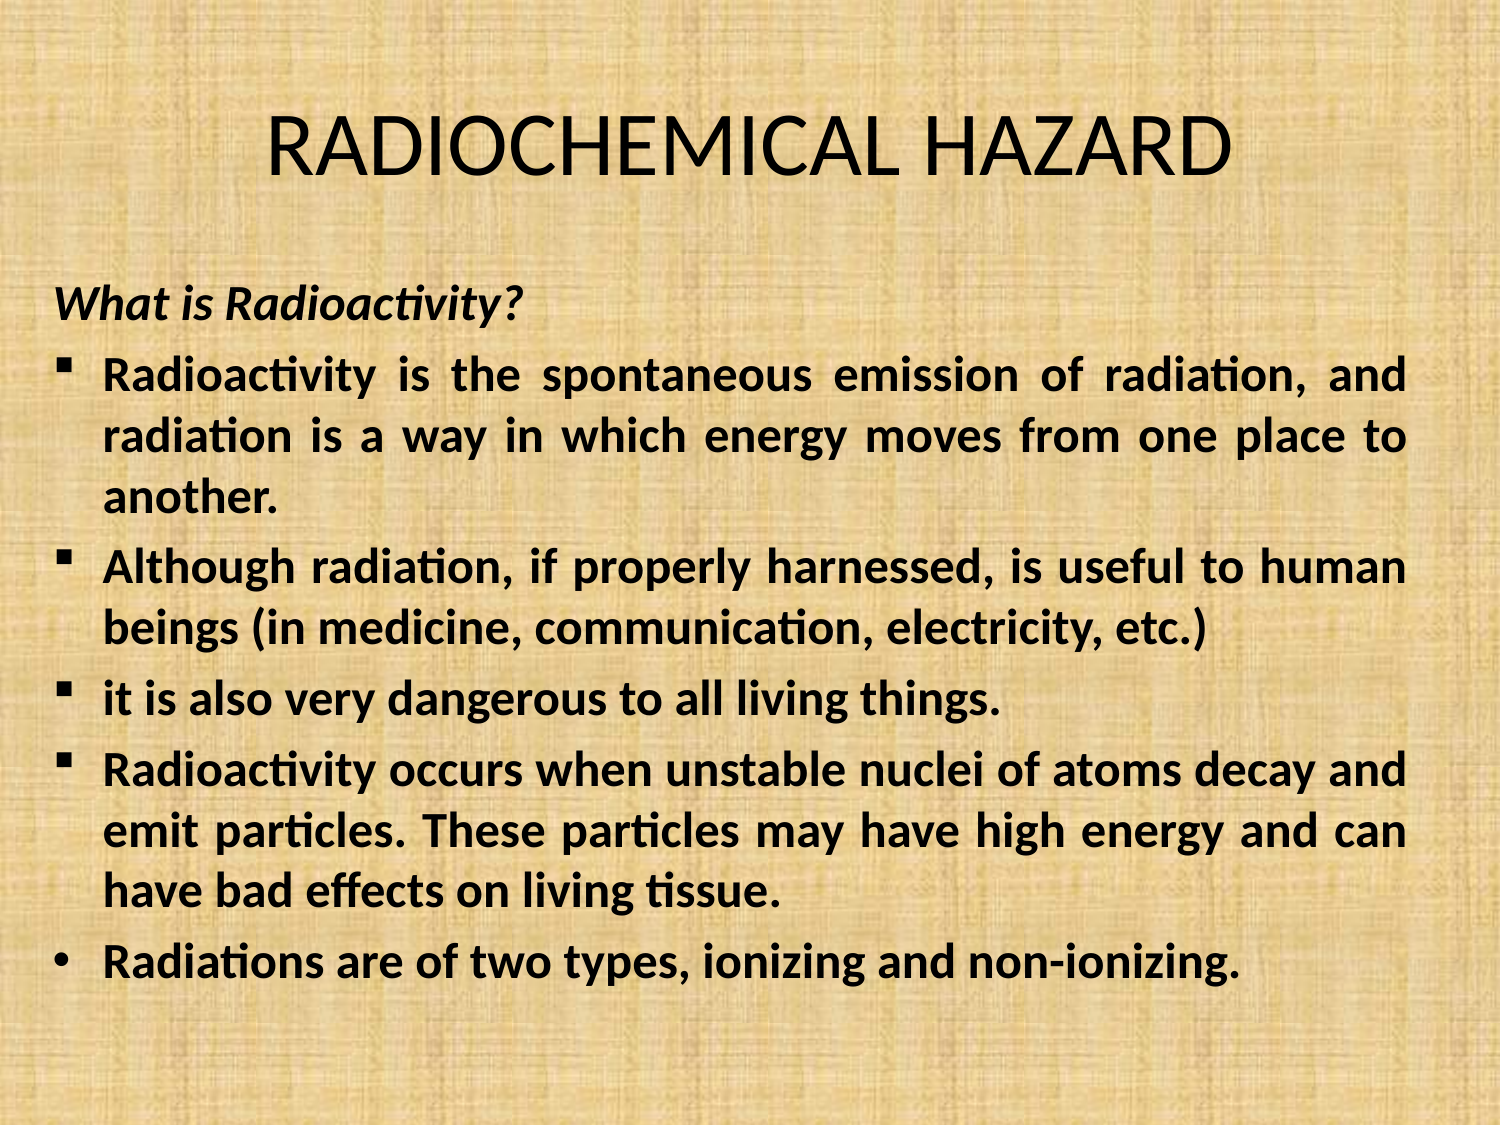

# RADIOCHEMICAL HAZARD
What is Radioactivity?
Radioactivity is the spontaneous emission of radiation, and radiation is a way in which energy moves from one place to another.
Although radiation, if properly harnessed, is useful to human beings (in medicine, communication, electricity, etc.)
it is also very dangerous to all living things.
Radioactivity occurs when unstable nuclei of atoms decay and emit particles. These particles may have high energy and can have bad effects on living tissue.
Radiations are of two types, ionizing and non-ionizing.